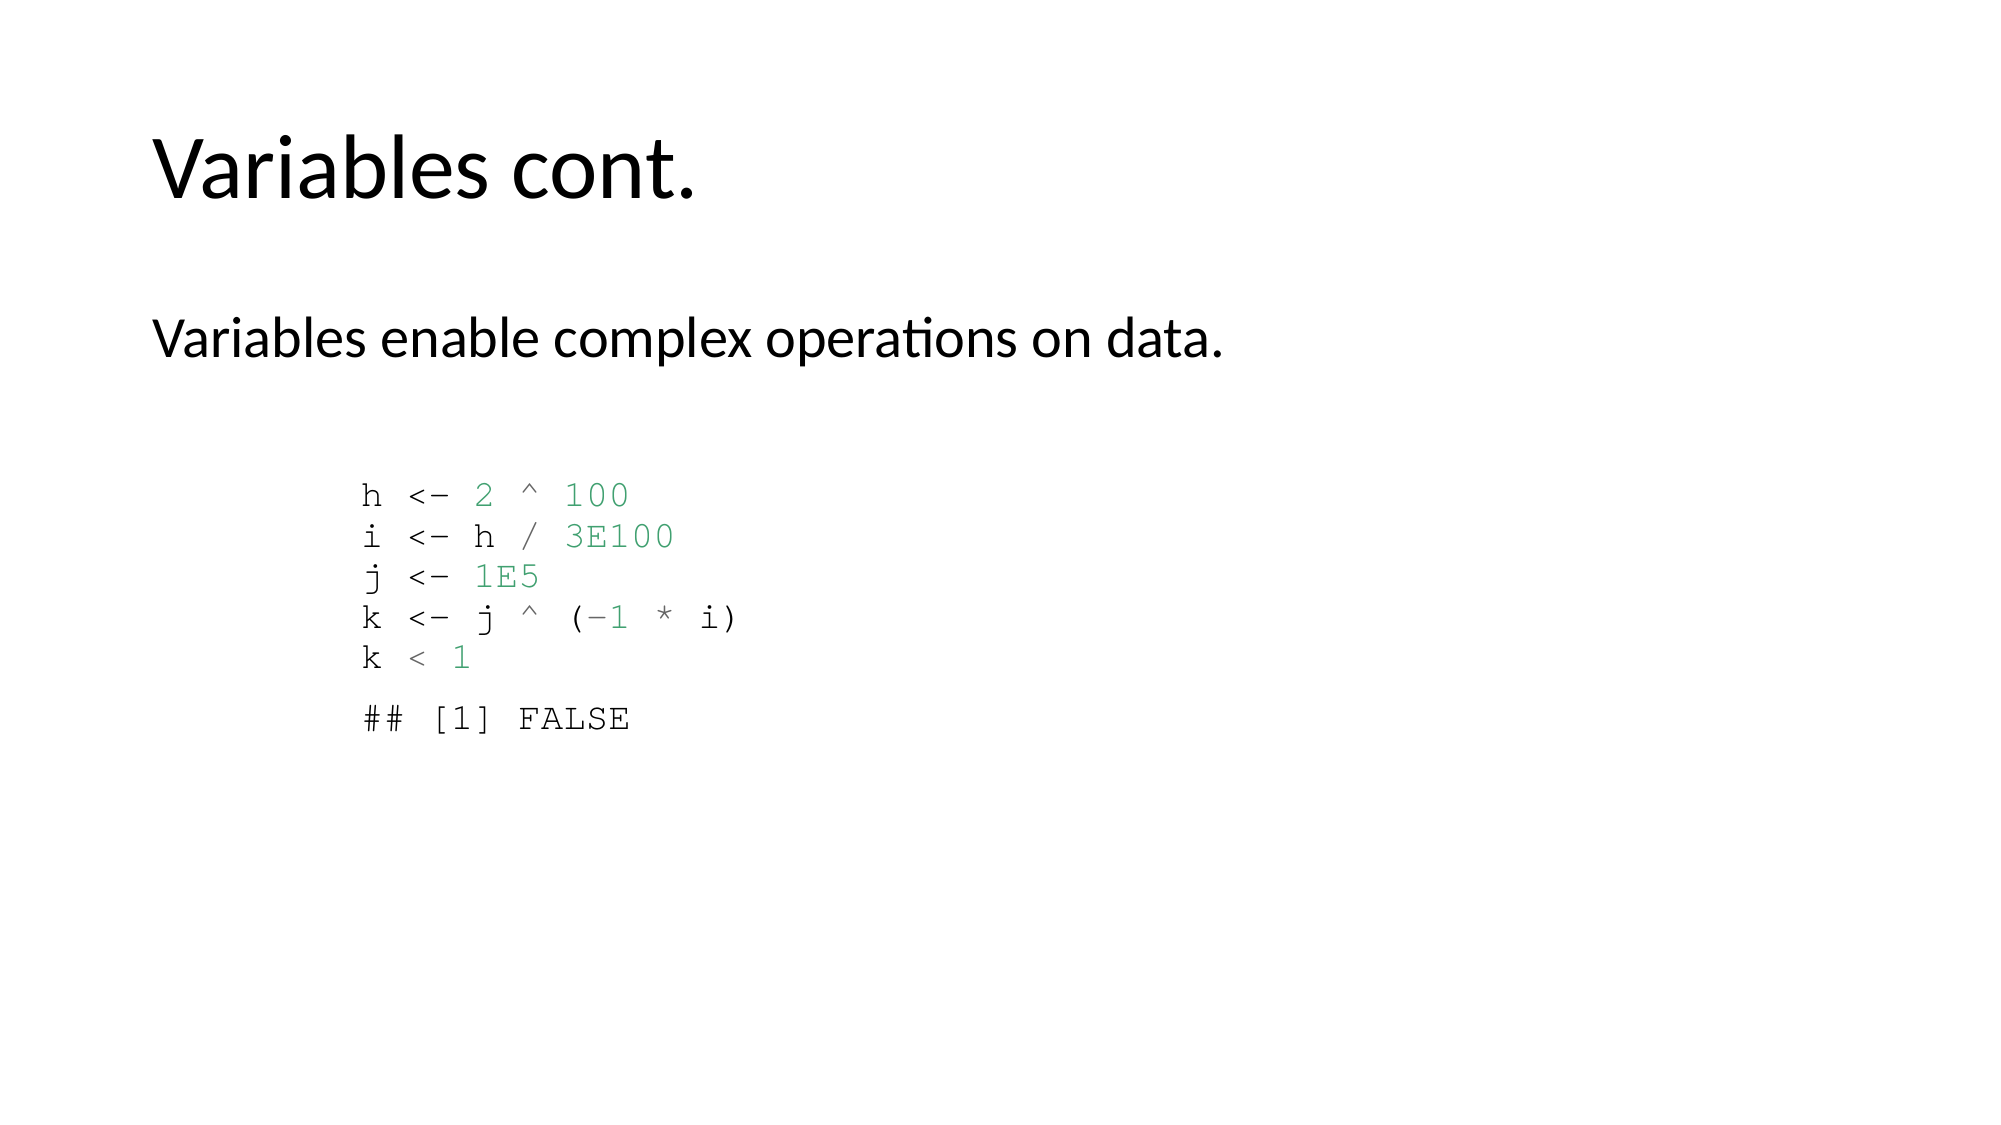

# Variables cont.
Variables enable complex operations on data.

h <- 2 ^ 100
i <- h / 3E100
j <- 1E5
k <- j ^ (-1 * i)
k < 1
## [1] FALSE